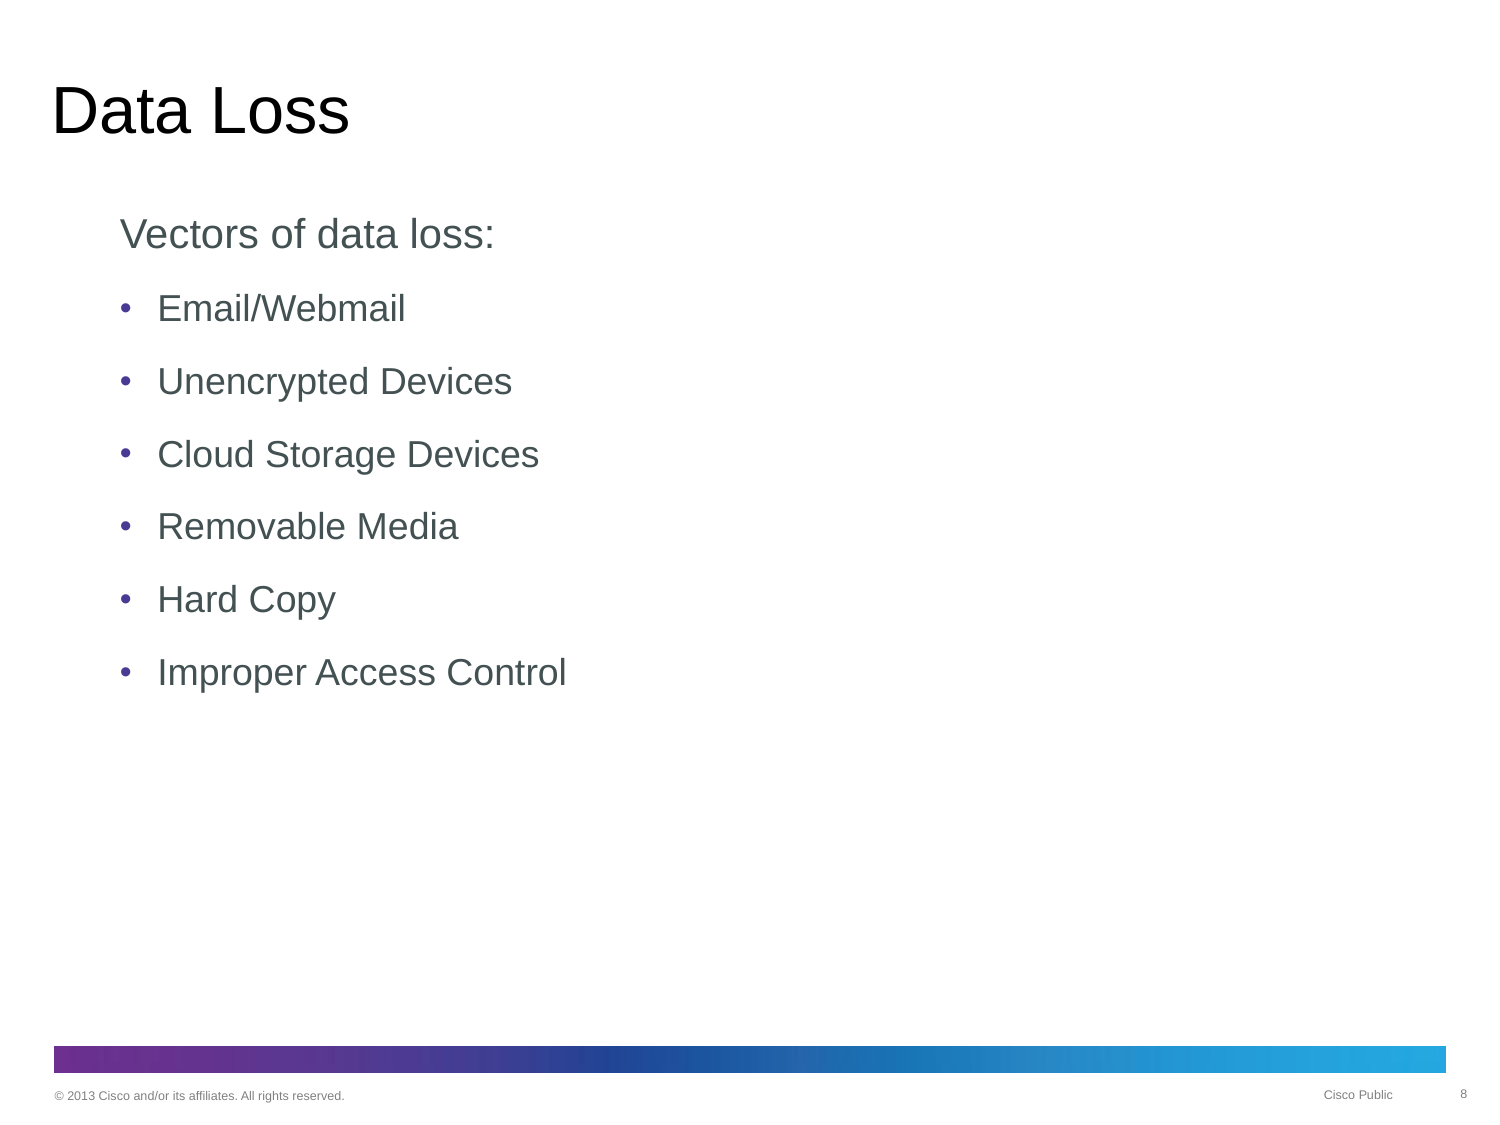

# Data Loss
Vectors of data loss:
Email/Webmail
Unencrypted Devices
Cloud Storage Devices
Removable Media
Hard Copy
Improper Access Control